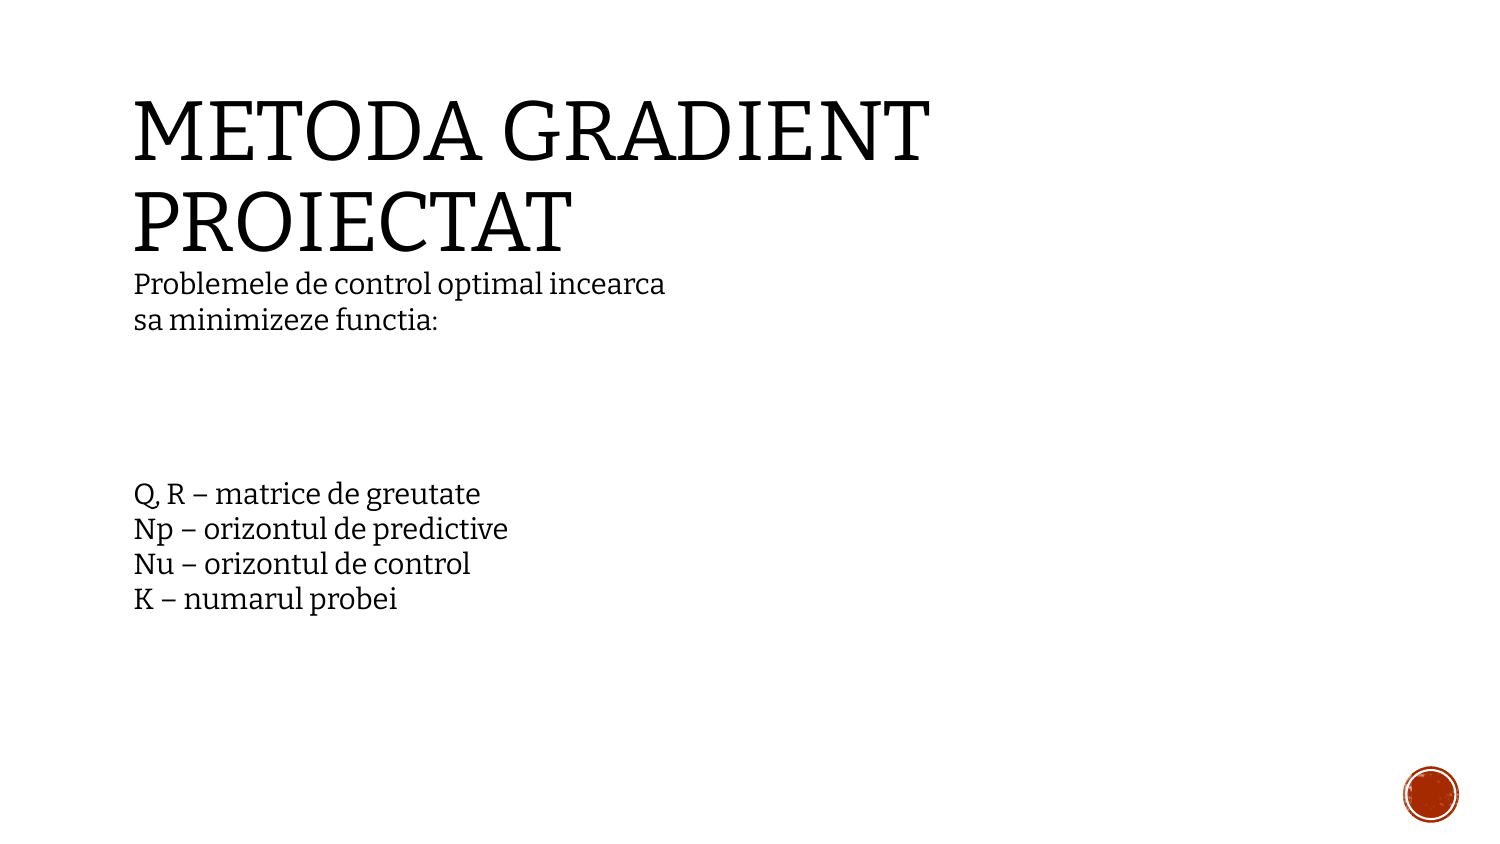

# Metoda Gradient Proiectat
Problemele de control optimal incearca sa minimizeze functia:

Q, R – matrice de greutate
Np – orizontul de predictive
Nu – orizontul de control
K – numarul probei